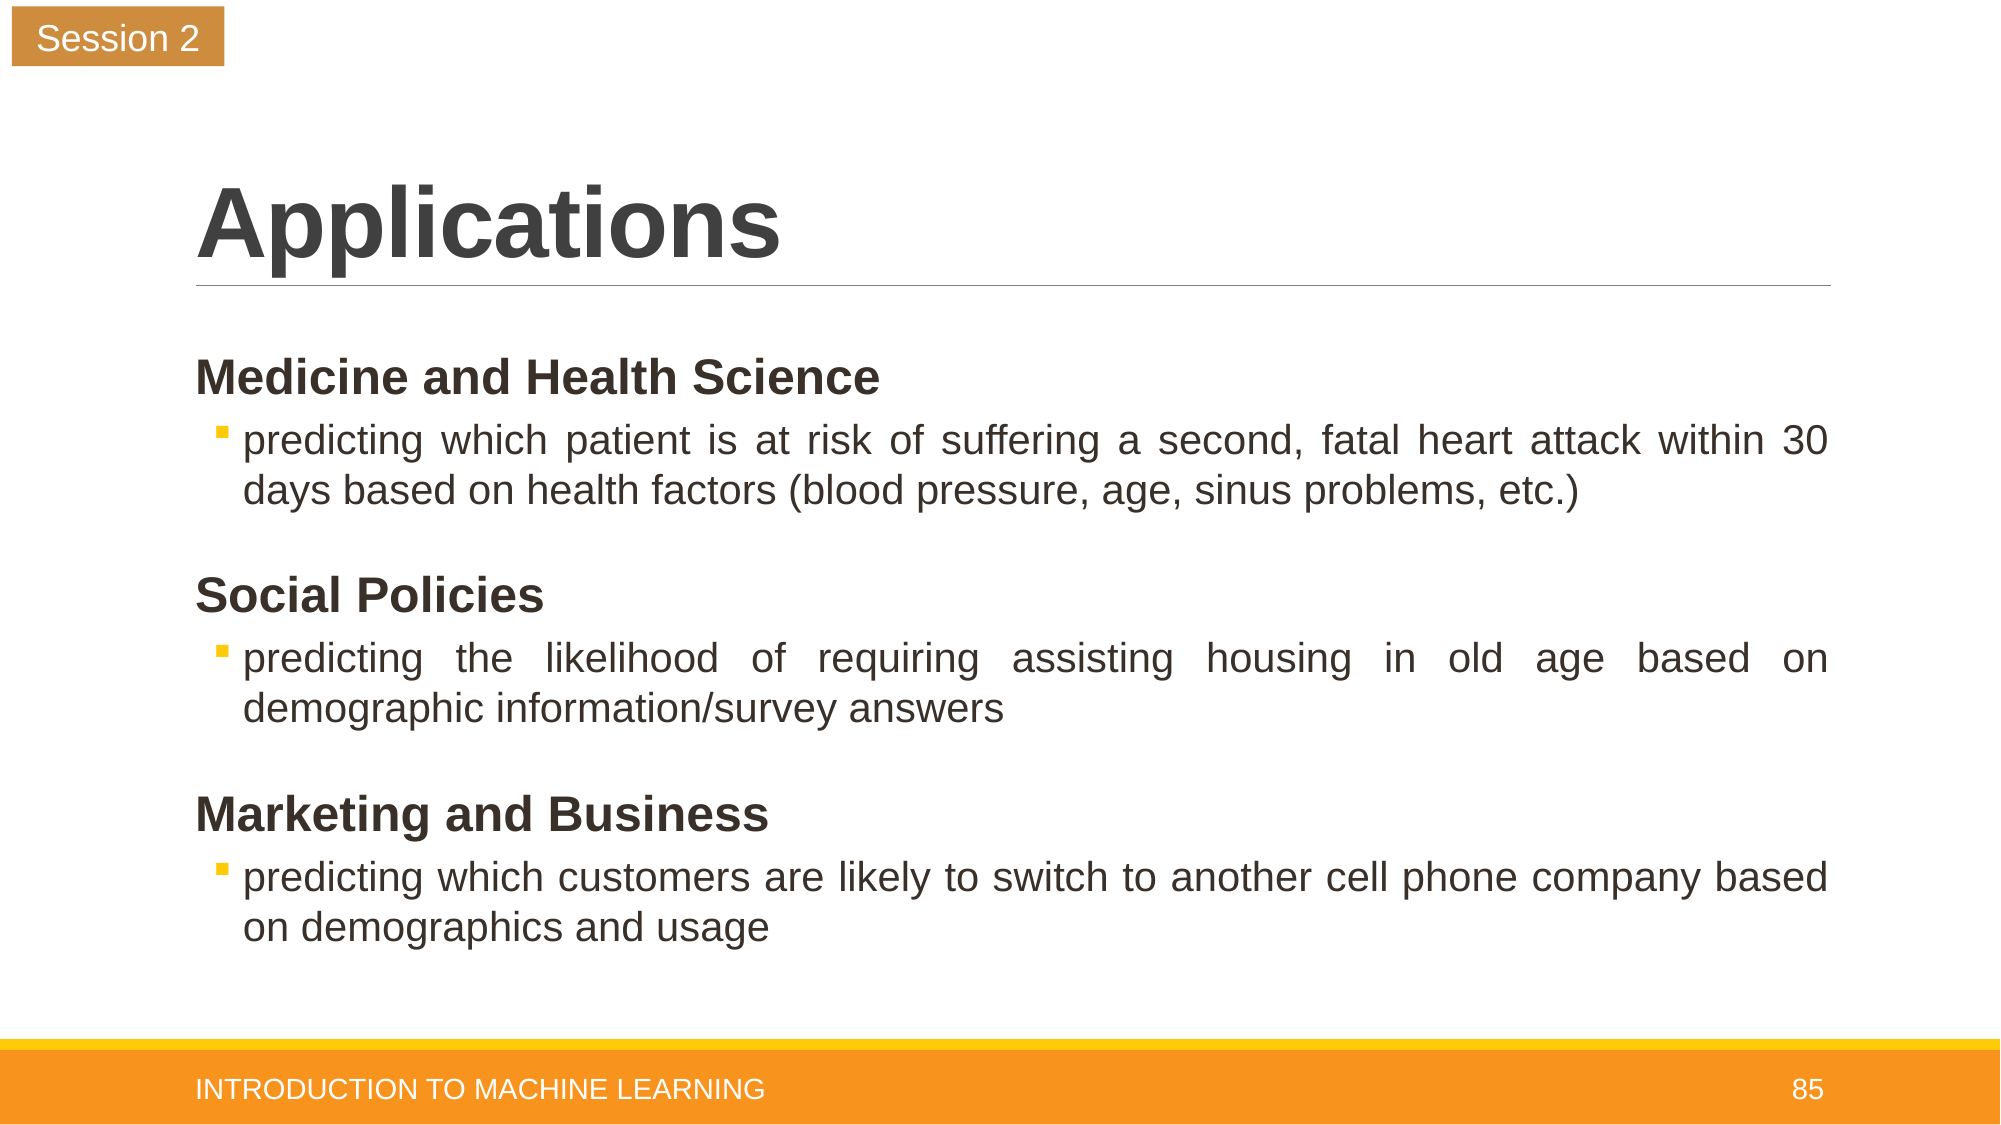

Session 2
# Applications
Medicine and Health Science
predicting which patient is at risk of suffering a second, fatal heart attack within 30 days based on health factors (blood pressure, age, sinus problems, etc.)
Social Policies
predicting the likelihood of requiring assisting housing in old age based on demographic information/survey answers
Marketing and Business
predicting which customers are likely to switch to another cell phone company based on demographics and usage
INTRODUCTION TO MACHINE LEARNING
85